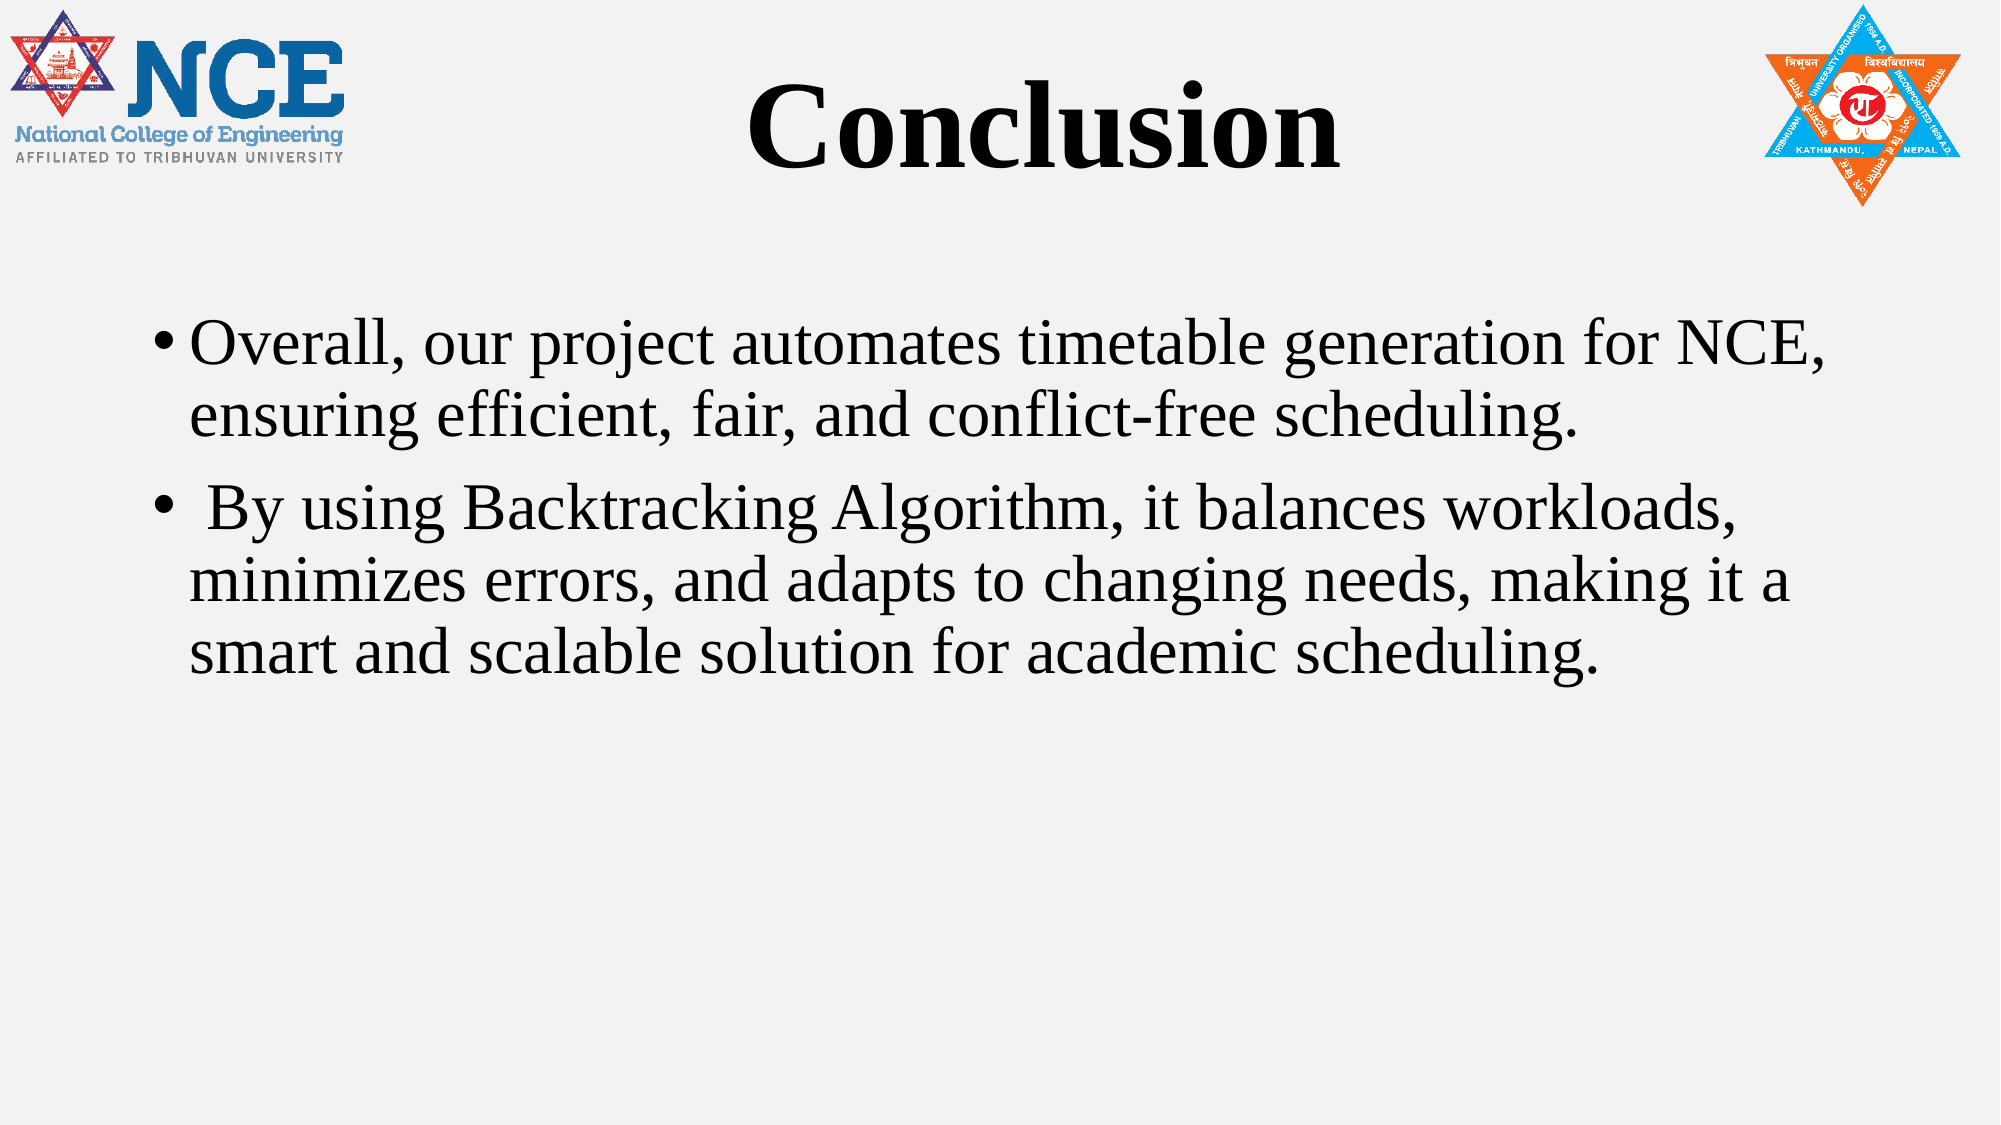

# Conclusion
Overall, our project automates timetable generation for NCE, ensuring efficient, fair, and conflict-free scheduling.
 By using Backtracking Algorithm, it balances workloads, minimizes errors, and adapts to changing needs, making it a smart and scalable solution for academic scheduling.
36